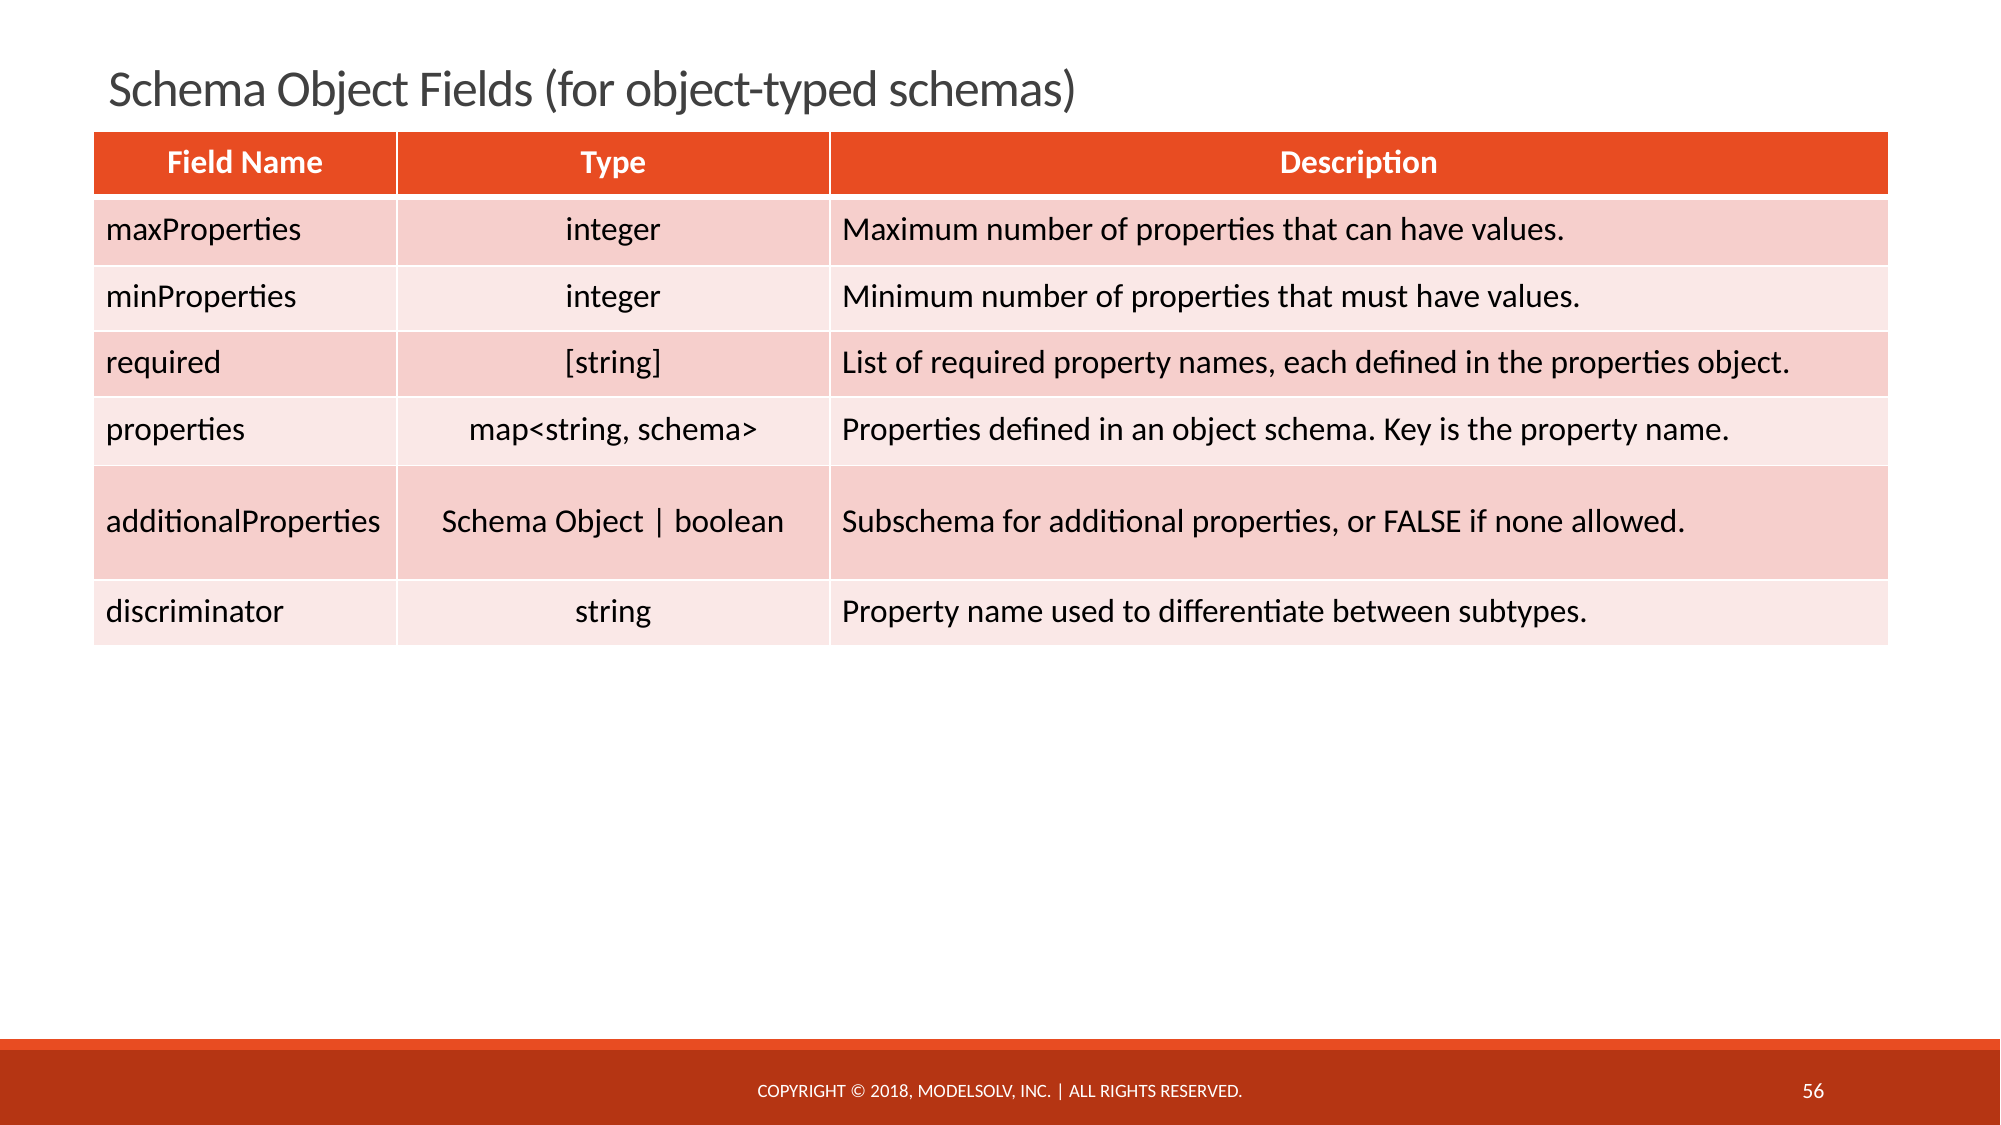

# Schema Object Fields (for object-typed schemas)
| Field Name | Type | Description |
| --- | --- | --- |
| maxProperties | integer | Maximum number of properties that can have values. |
| minProperties | integer | Minimum number of properties that must have values. |
| required | [string] | List of required property names, each defined in the properties object. |
| properties | map<string, schema> | Properties defined in an object schema. Key is the property name. |
| additionalProperties | Schema Object | boolean | Subschema for additional properties, or FALSE if none allowed. |
| discriminator | string | Property name used to differentiate between subtypes. |
Copyright © 2018, ModelSolv, Inc. | All rights reserved.
56